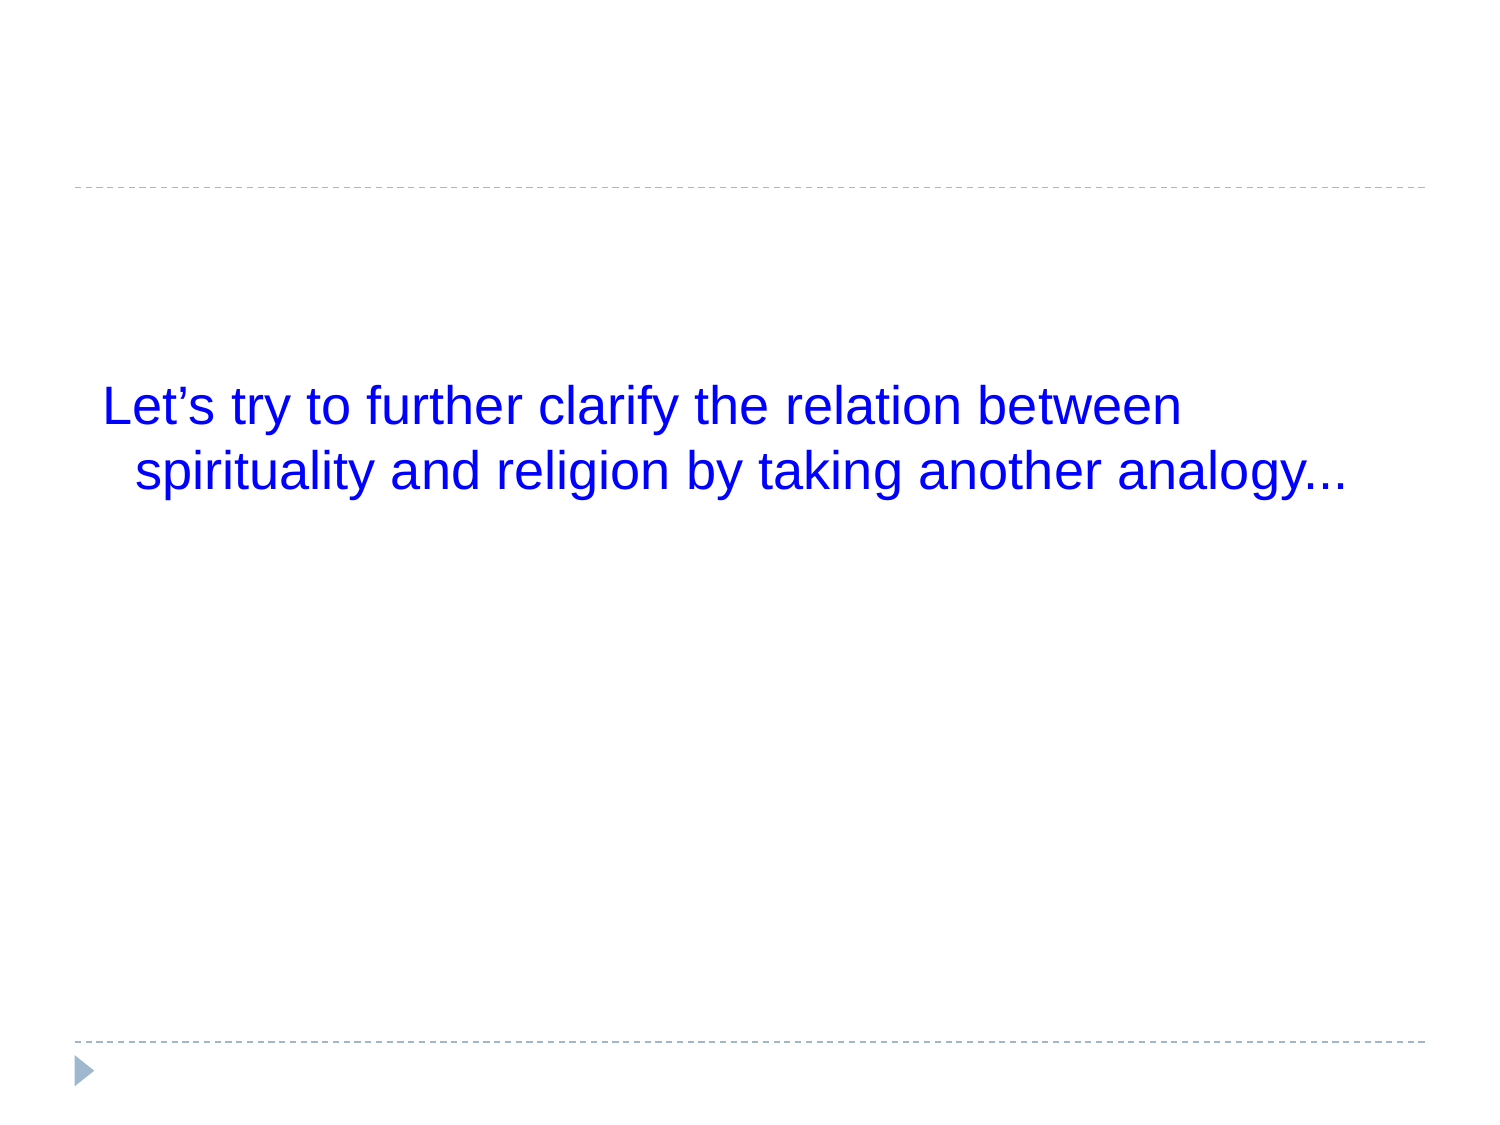

#

Let’s try to further clarify the relation between spirituality and religion by taking another analogy...